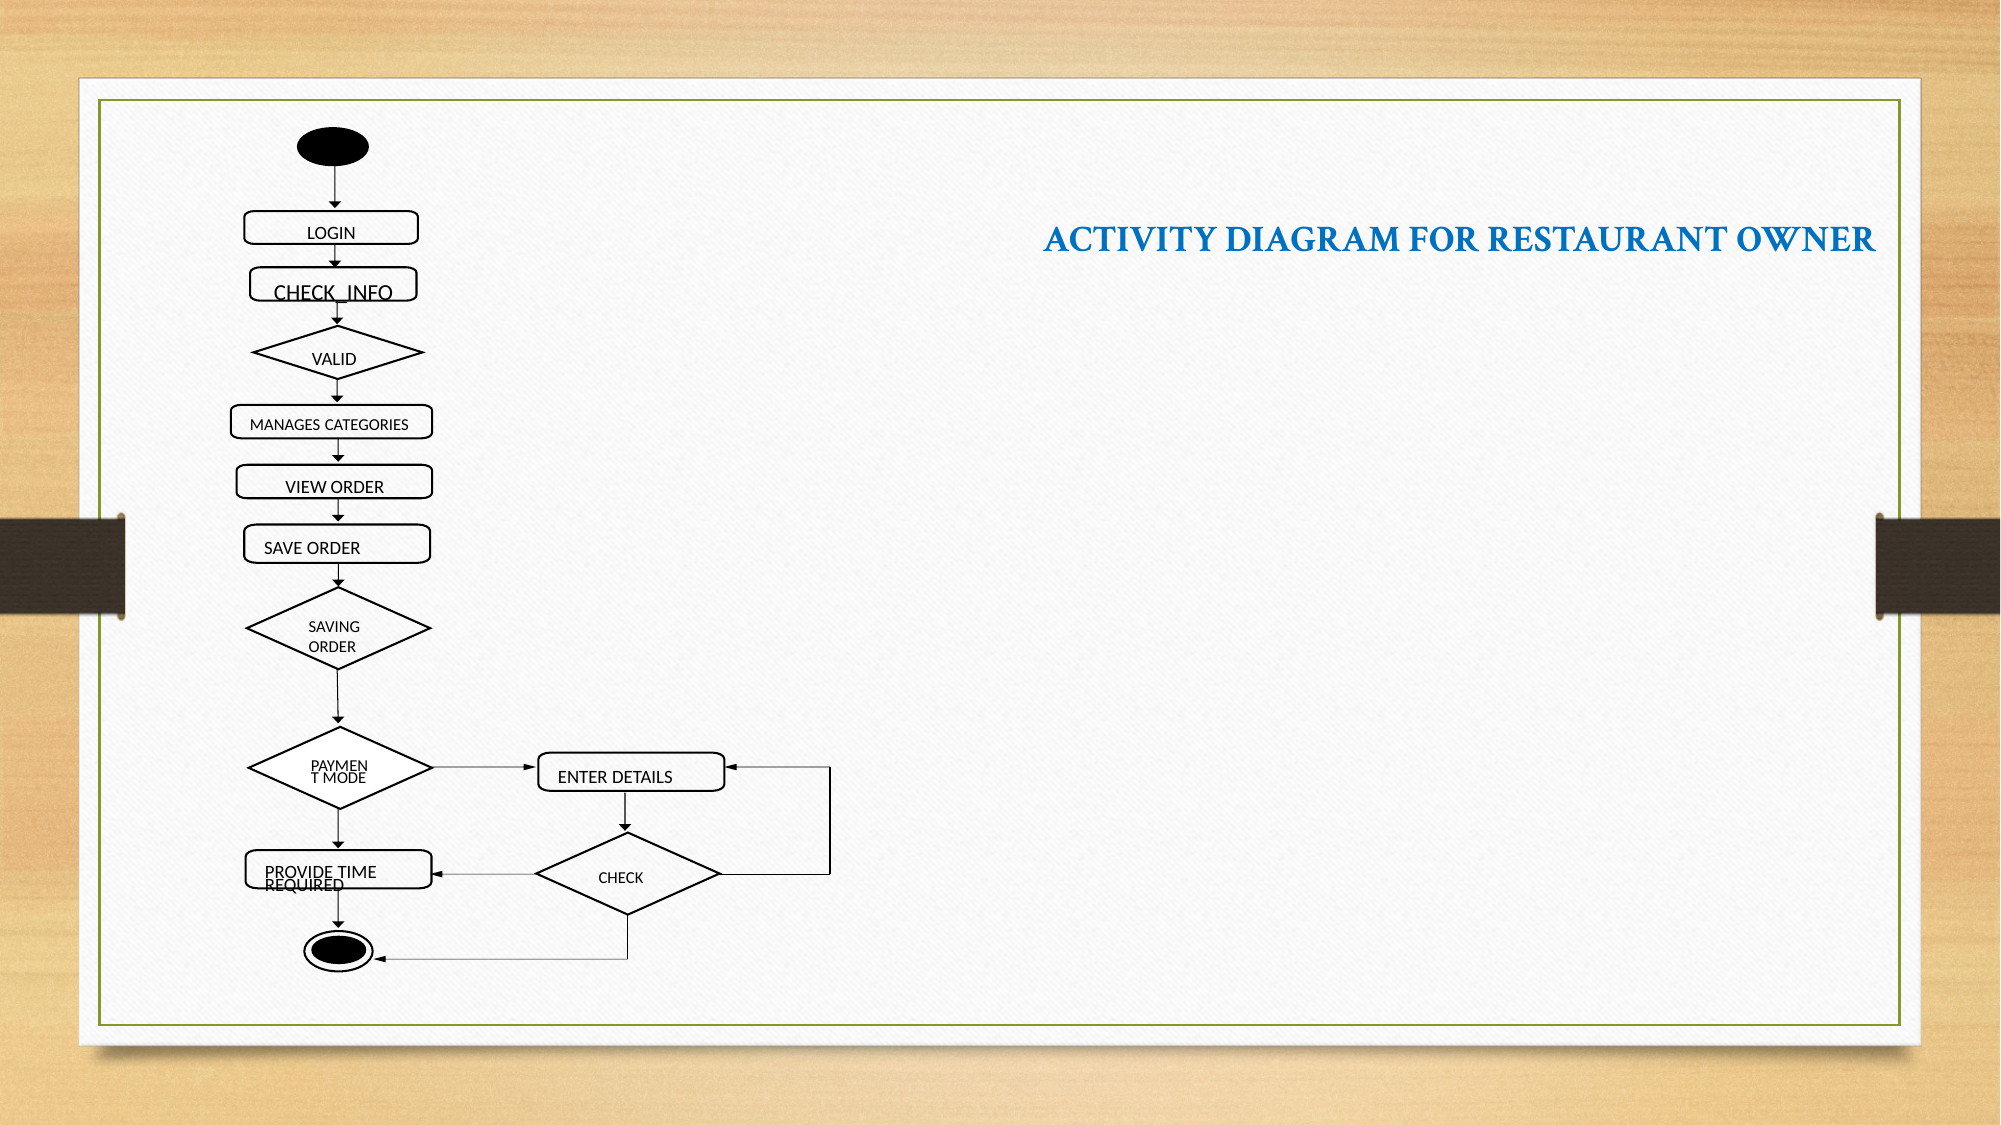

LOGIN

CHECK_INFO

VALID

MANAGES

CATEGORIES

VIEW

ORDER

SAVE ORDER

SAVING

ORDER

PAYMEN
ENTER DETAILS

T MODE

PROVIDE TIME

CHECK

REQUIRED

ACTIVITY DIAGRAM FOR RESTAURANT OWNER